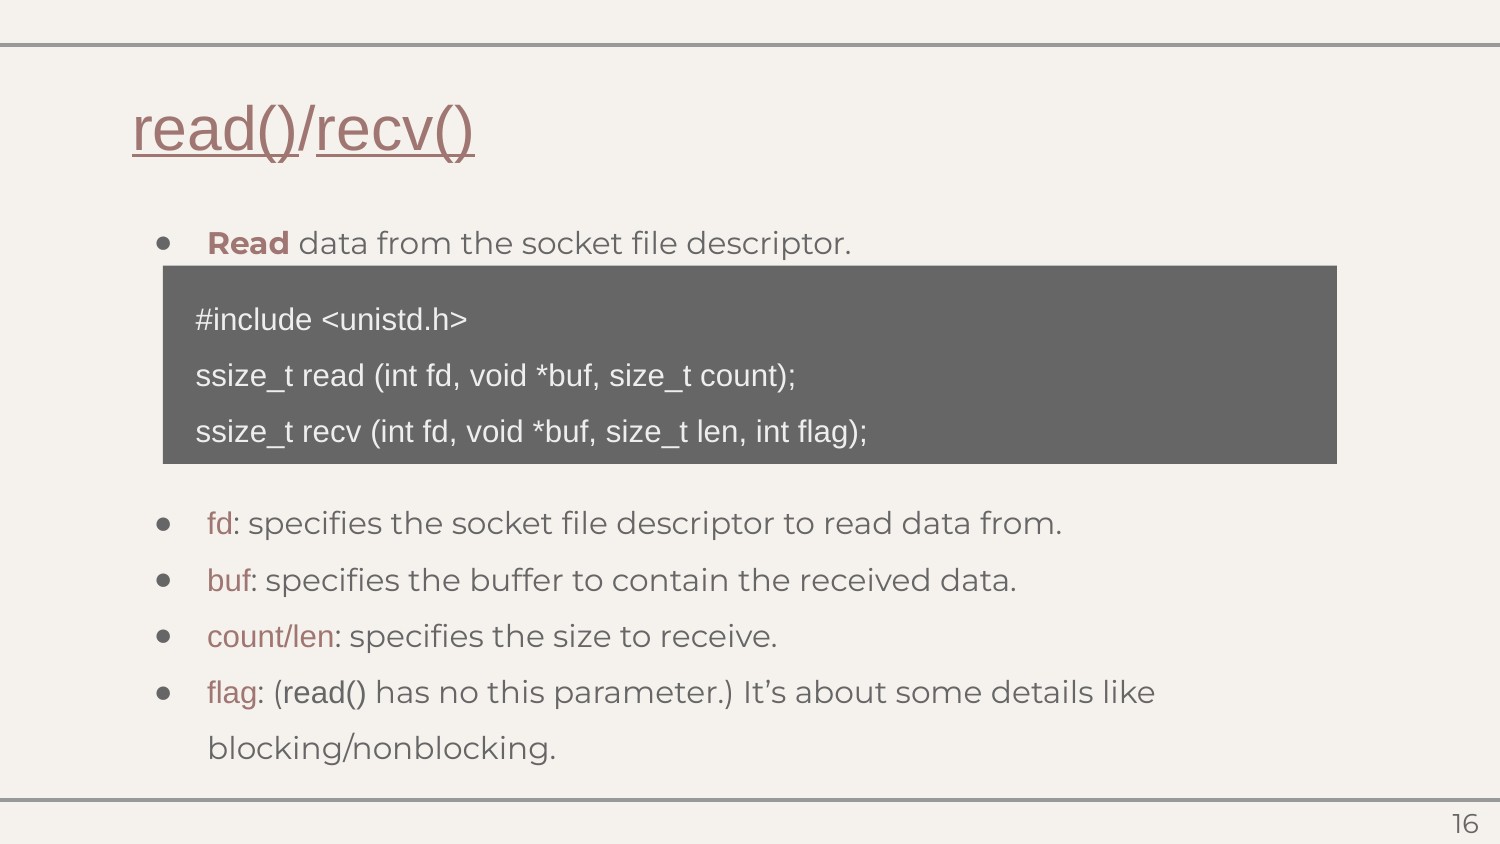

# read()/recv()
Read data from the socket file descriptor.

fd: specifies the socket file descriptor to read data from.
buf: specifies the buffer to contain the received data.
count/len: specifies the size to receive.
flag: (read() has no this parameter.) It’s about some details like blocking/nonblocking.
#include <unistd.h>
ssize_t read (int fd, void *buf, size_t count);
ssize_t recv (int fd, void *buf, size_t len, int flag);
16